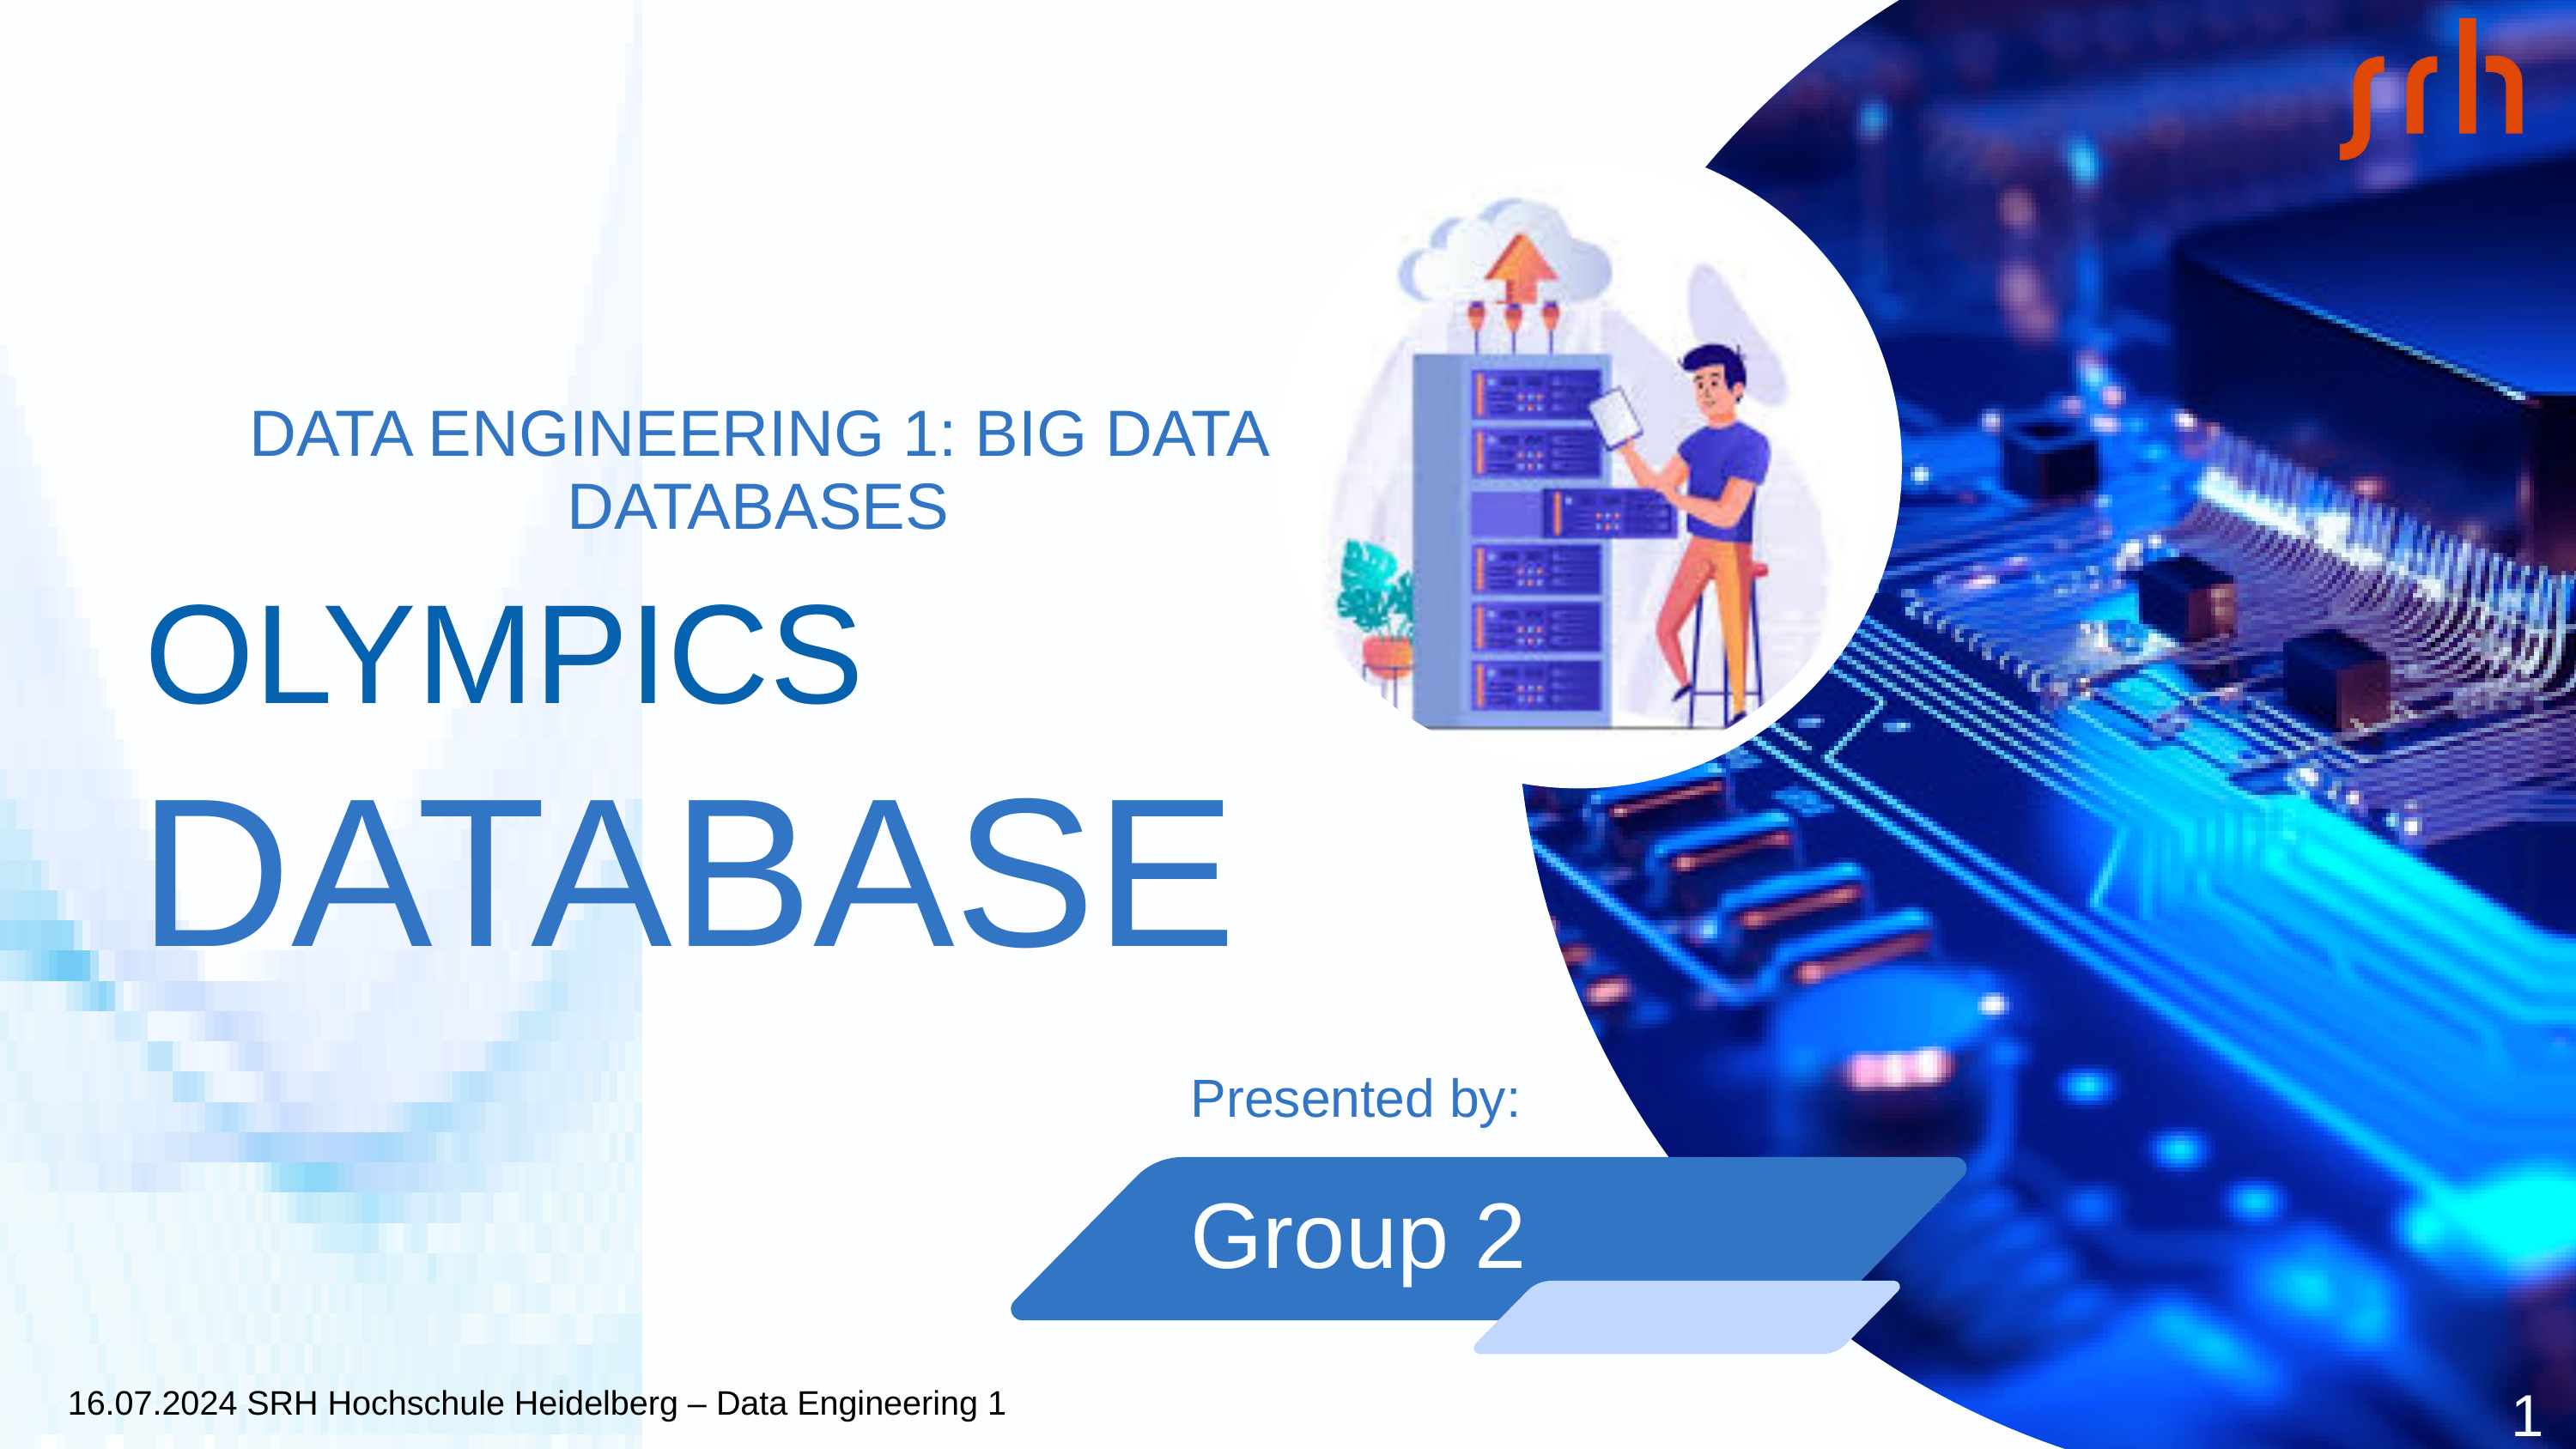

DATA ENGINEERING 1: BIG DATA DATABASES
OLYMPICS
DATABASE
Presented by:

Group 2
1
16.07.2024 SRH Hochschule Heidelberg – Data Engineering 1